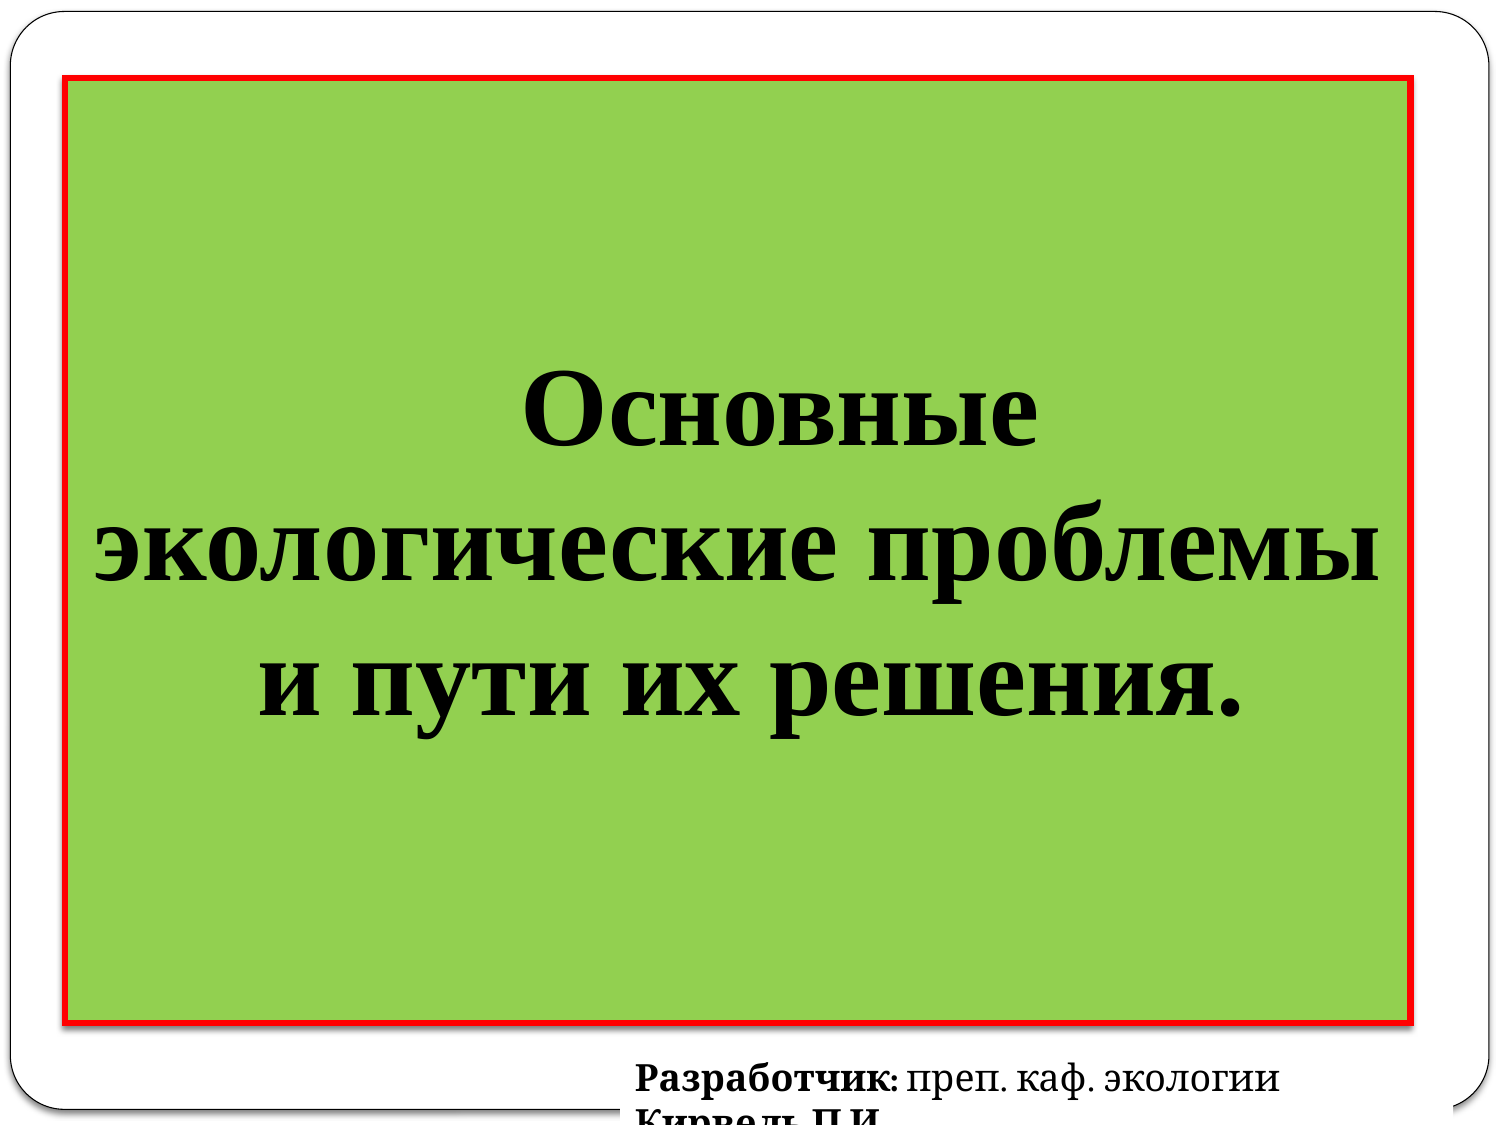

# Основные экологические проблемы и пути их решения.
Разработчик: преп. каф. экологии  Кирвель П.И.